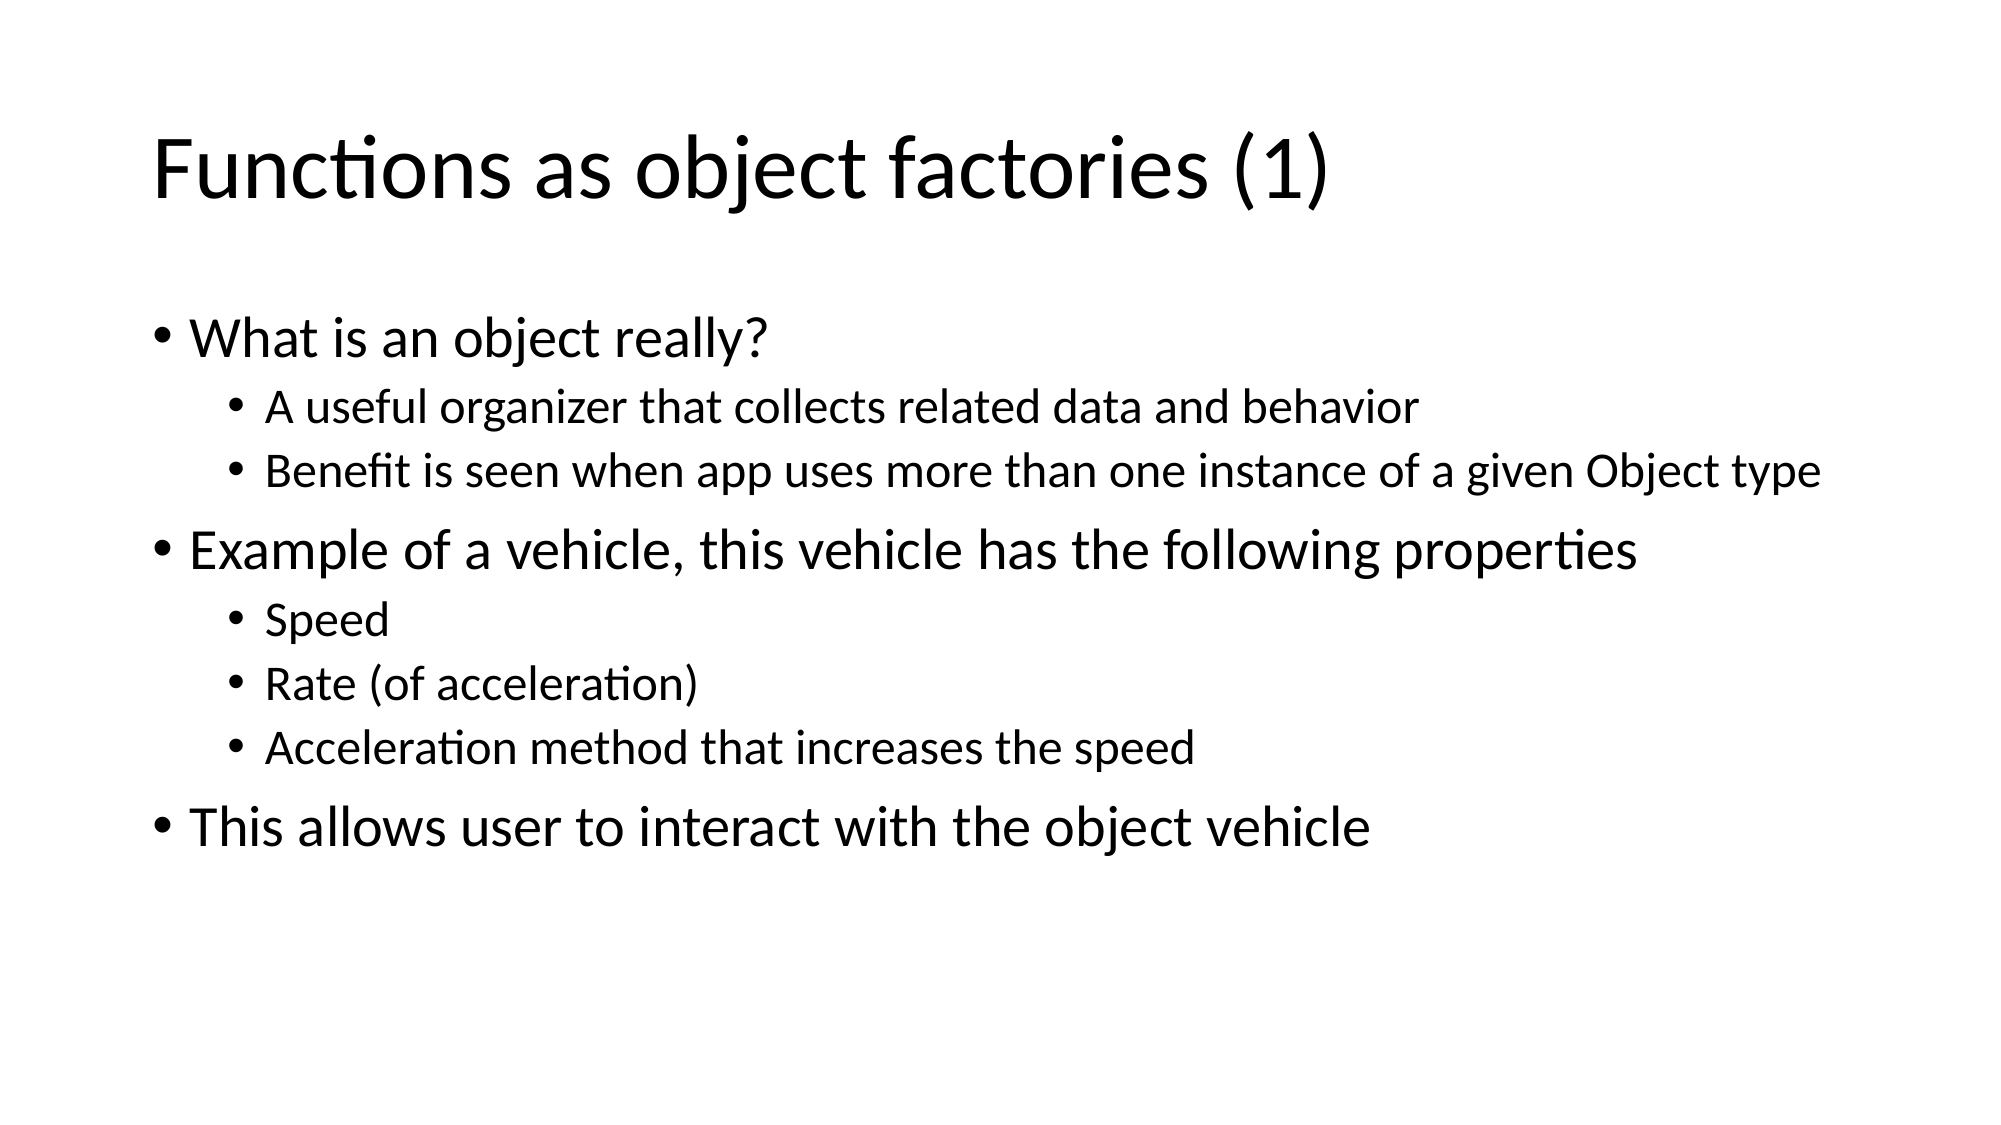

# Functions as object factories (1)
What is an object really?
A useful organizer that collects related data and behavior
Benefit is seen when app uses more than one instance of a given Object type
Example of a vehicle, this vehicle has the following properties
Speed
Rate (of acceleration)
Acceleration method that increases the speed
This allows user to interact with the object vehicle